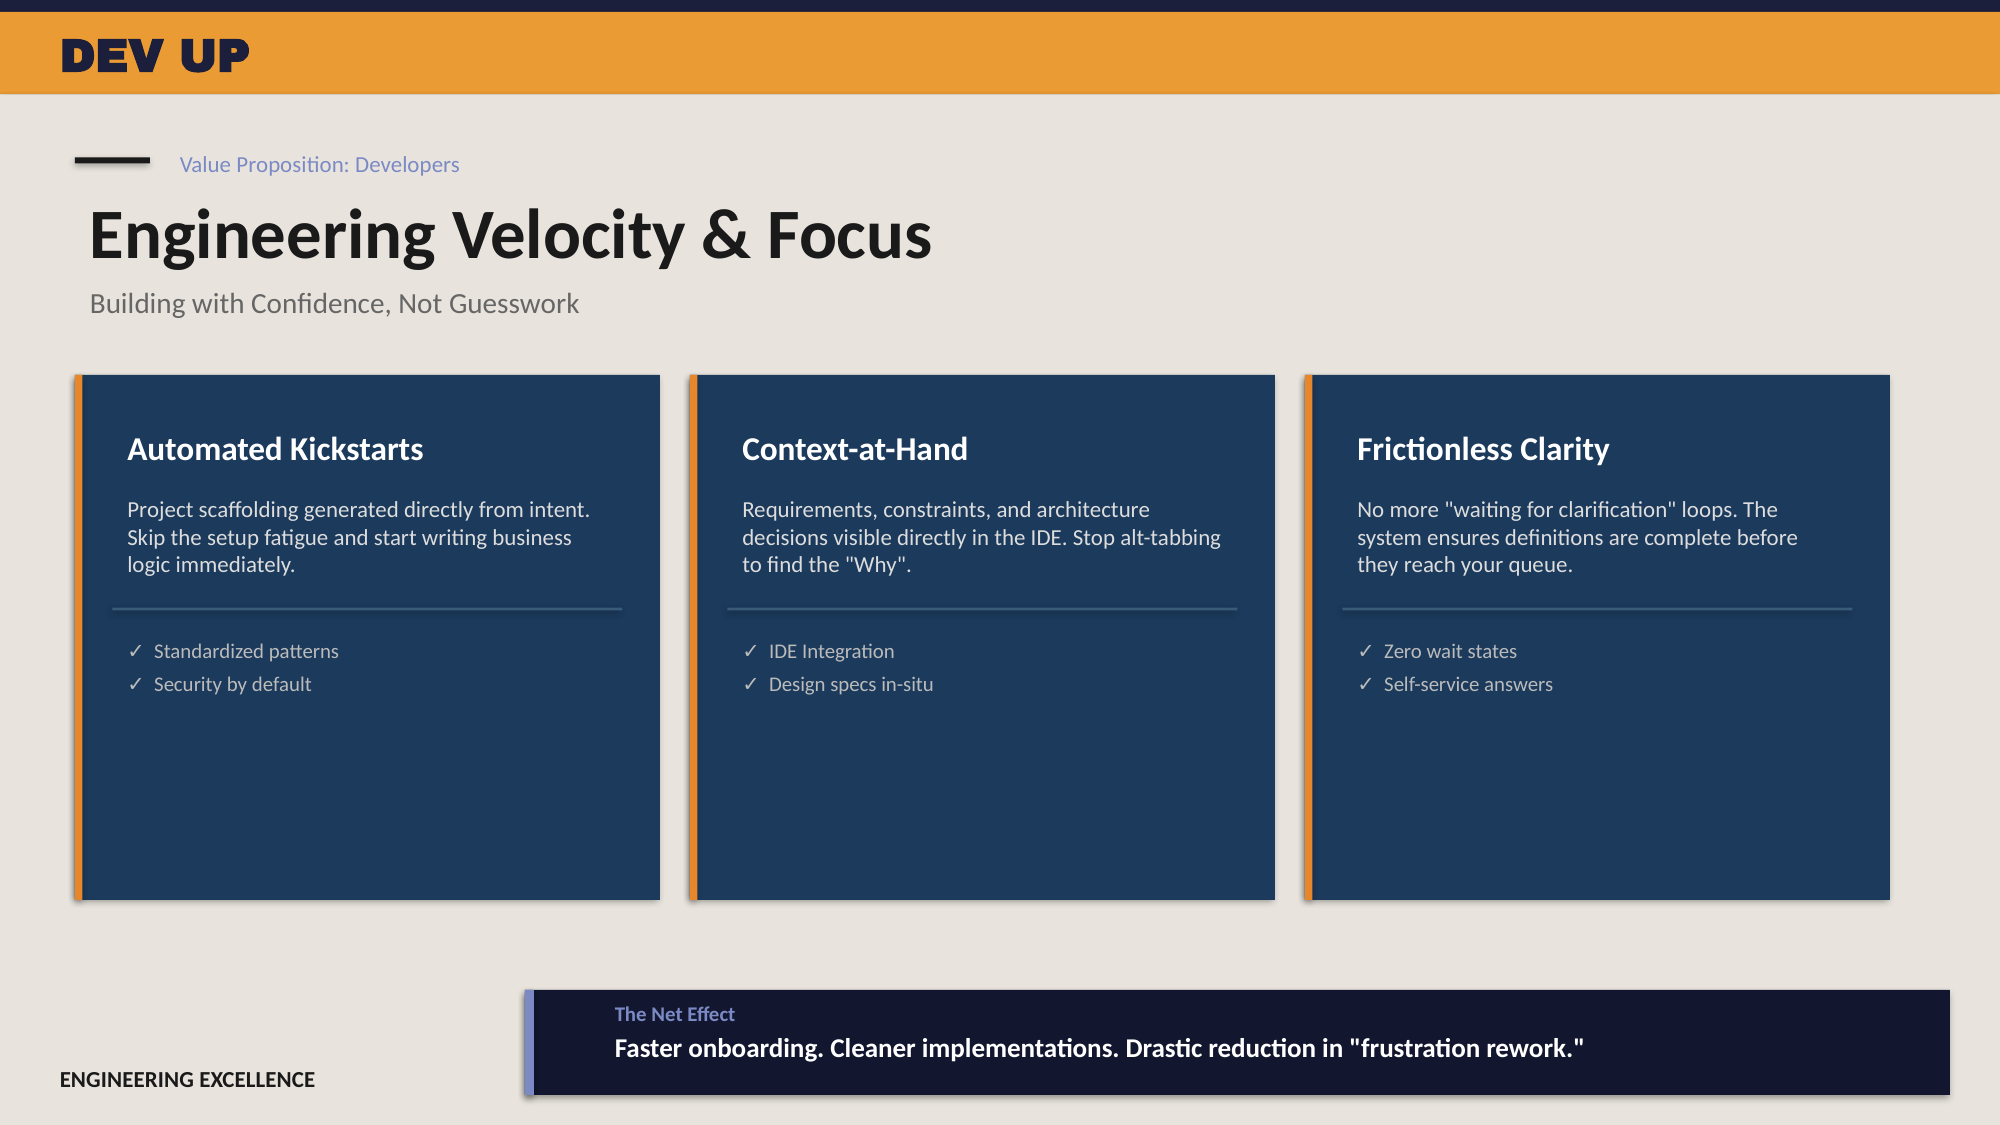

DEV UP

Value Proposition: Developers

Engineering Velocity & Focus
Building with Confidence, Not Guesswork

Automated Kickstarts
Context-at-Hand
Frictionless Clarity
Project scaffolding generated directly from intent. Skip the setup fatigue and start writing business logic immediately.
Requirements, constraints, and architecture decisions visible directly in the IDE. Stop alt-tabbing to find the "Why".
No more "waiting for clarification" loops. The system ensures definitions are complete before they reach your queue.

✓  Standardized patterns
✓  IDE Integration
✓  Zero wait states
✓  Security by default
✓  Design specs in-situ
✓  Self-service answers

The Net Effect
Faster onboarding. Cleaner implementations. Drastic reduction in "frustration rework."
ENGINEERING EXCELLENCE